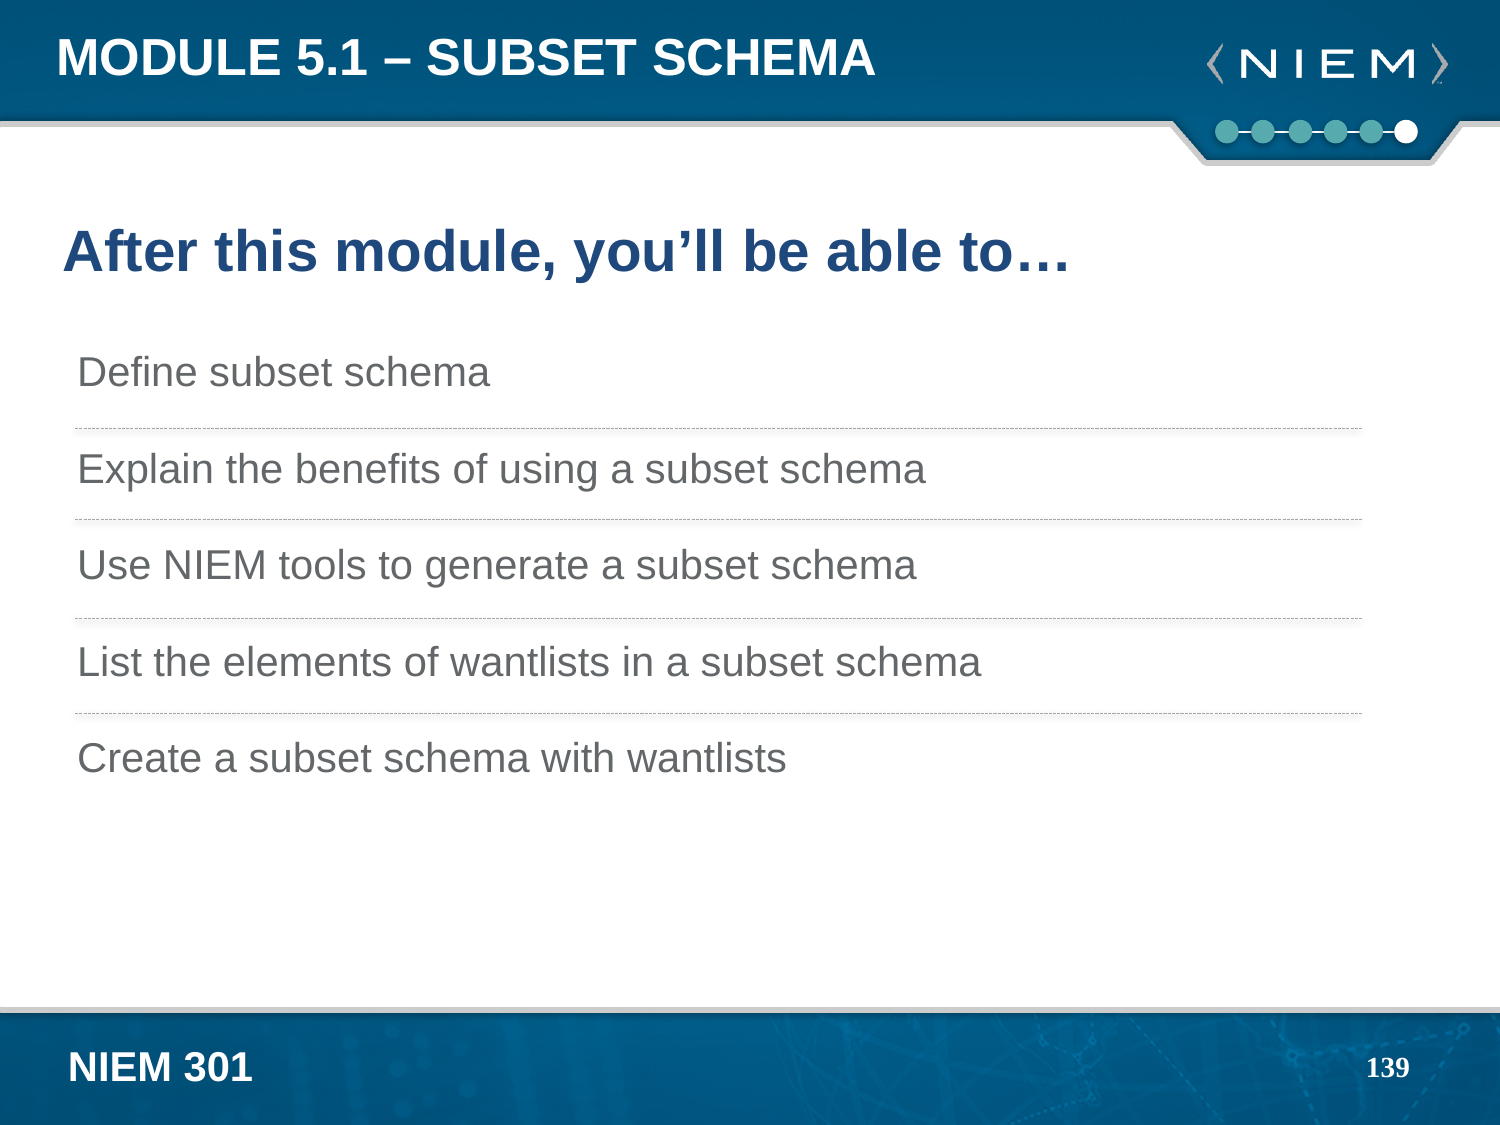

# Module 5.1 – Subset Schema

After this module, you’ll be able to…
Define subset schema
Explain the benefits of using a subset schema
Use NIEM tools to generate a subset schema
List the elements of wantlists in a subset schema
Create a subset schema with wantlists

139